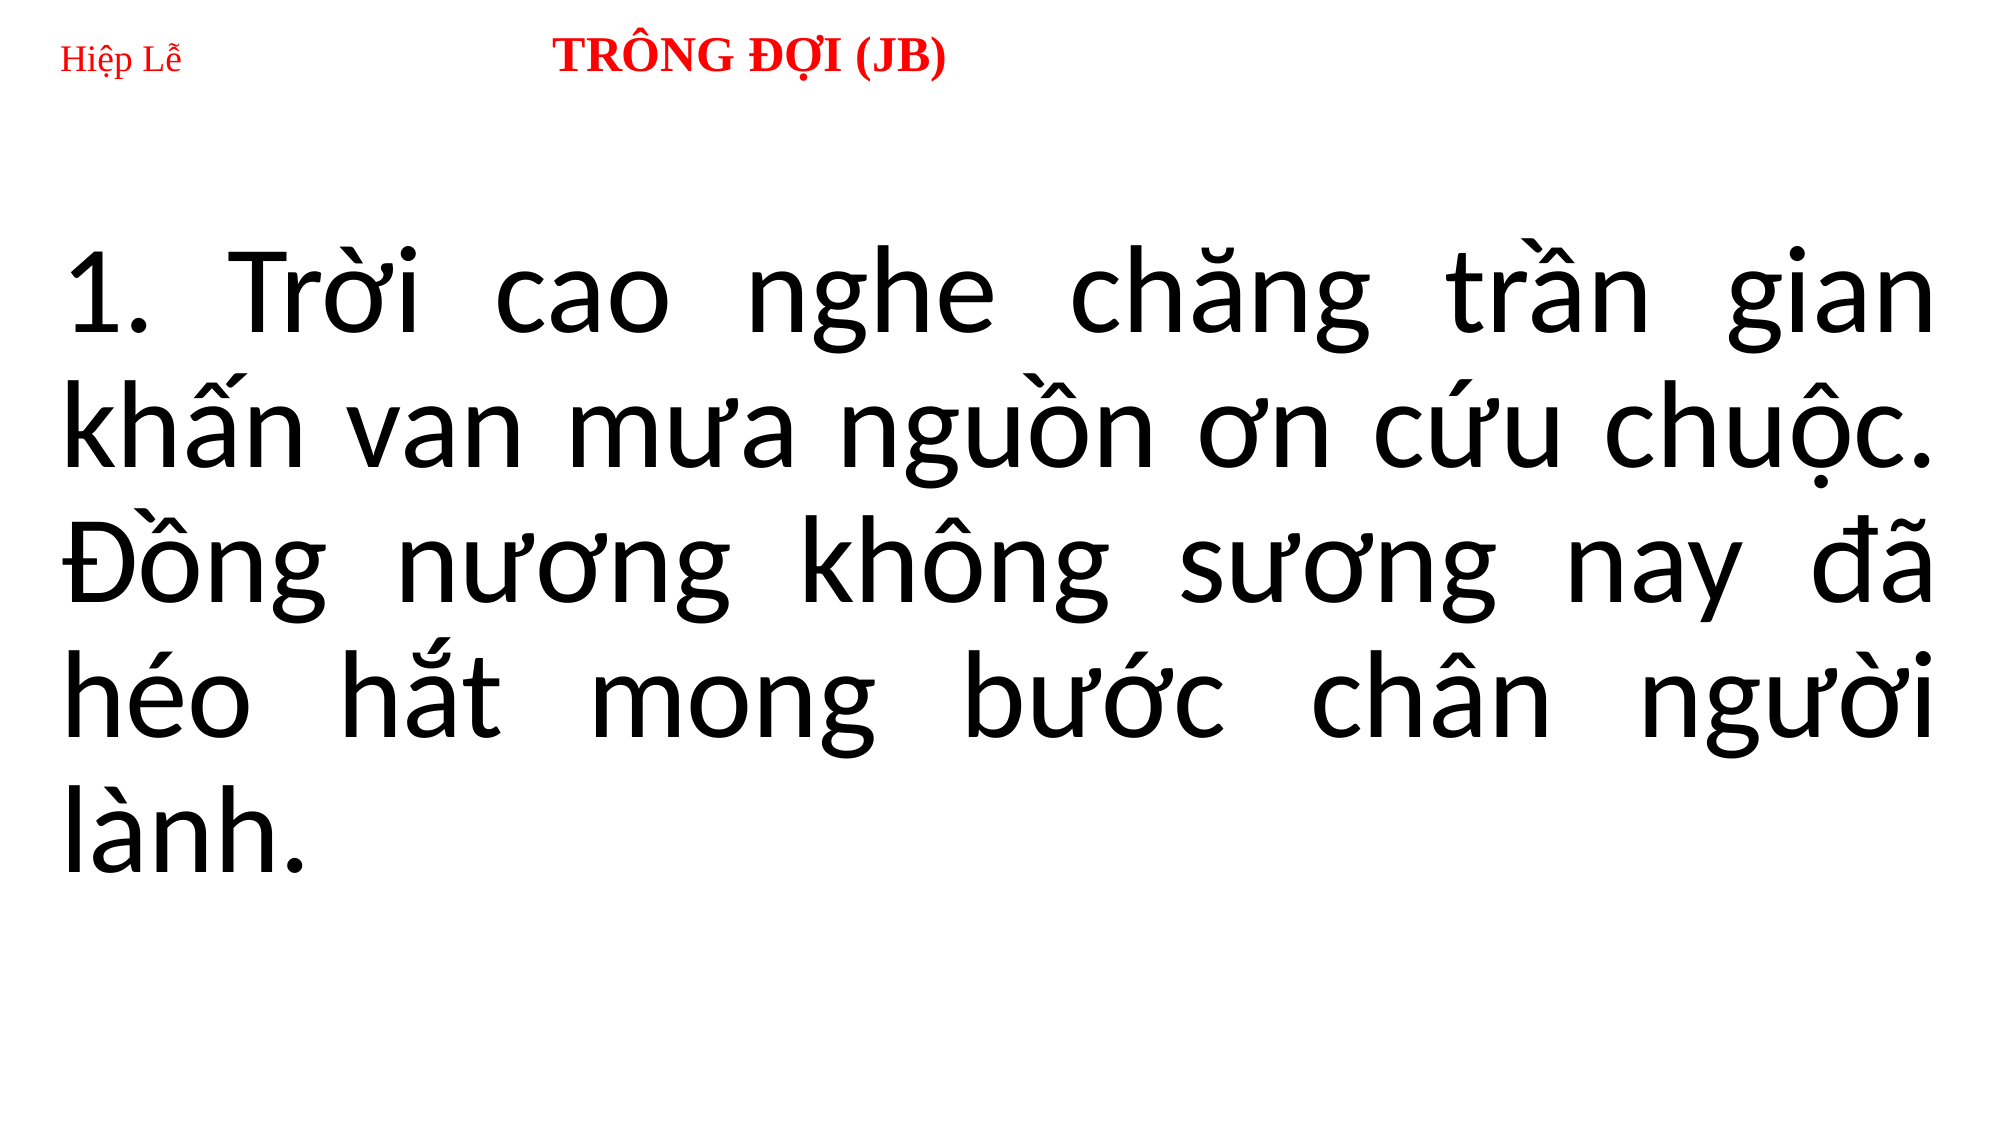

# Hiệp Lễ                                       TRÔNG ĐỢI (JB)
1. Trời cao nghe chăng trần gian khấn van mưa nguồn ơn cứu chuộc. Đồng nương không sương nay đã héo hắt mong bước chân người lành.